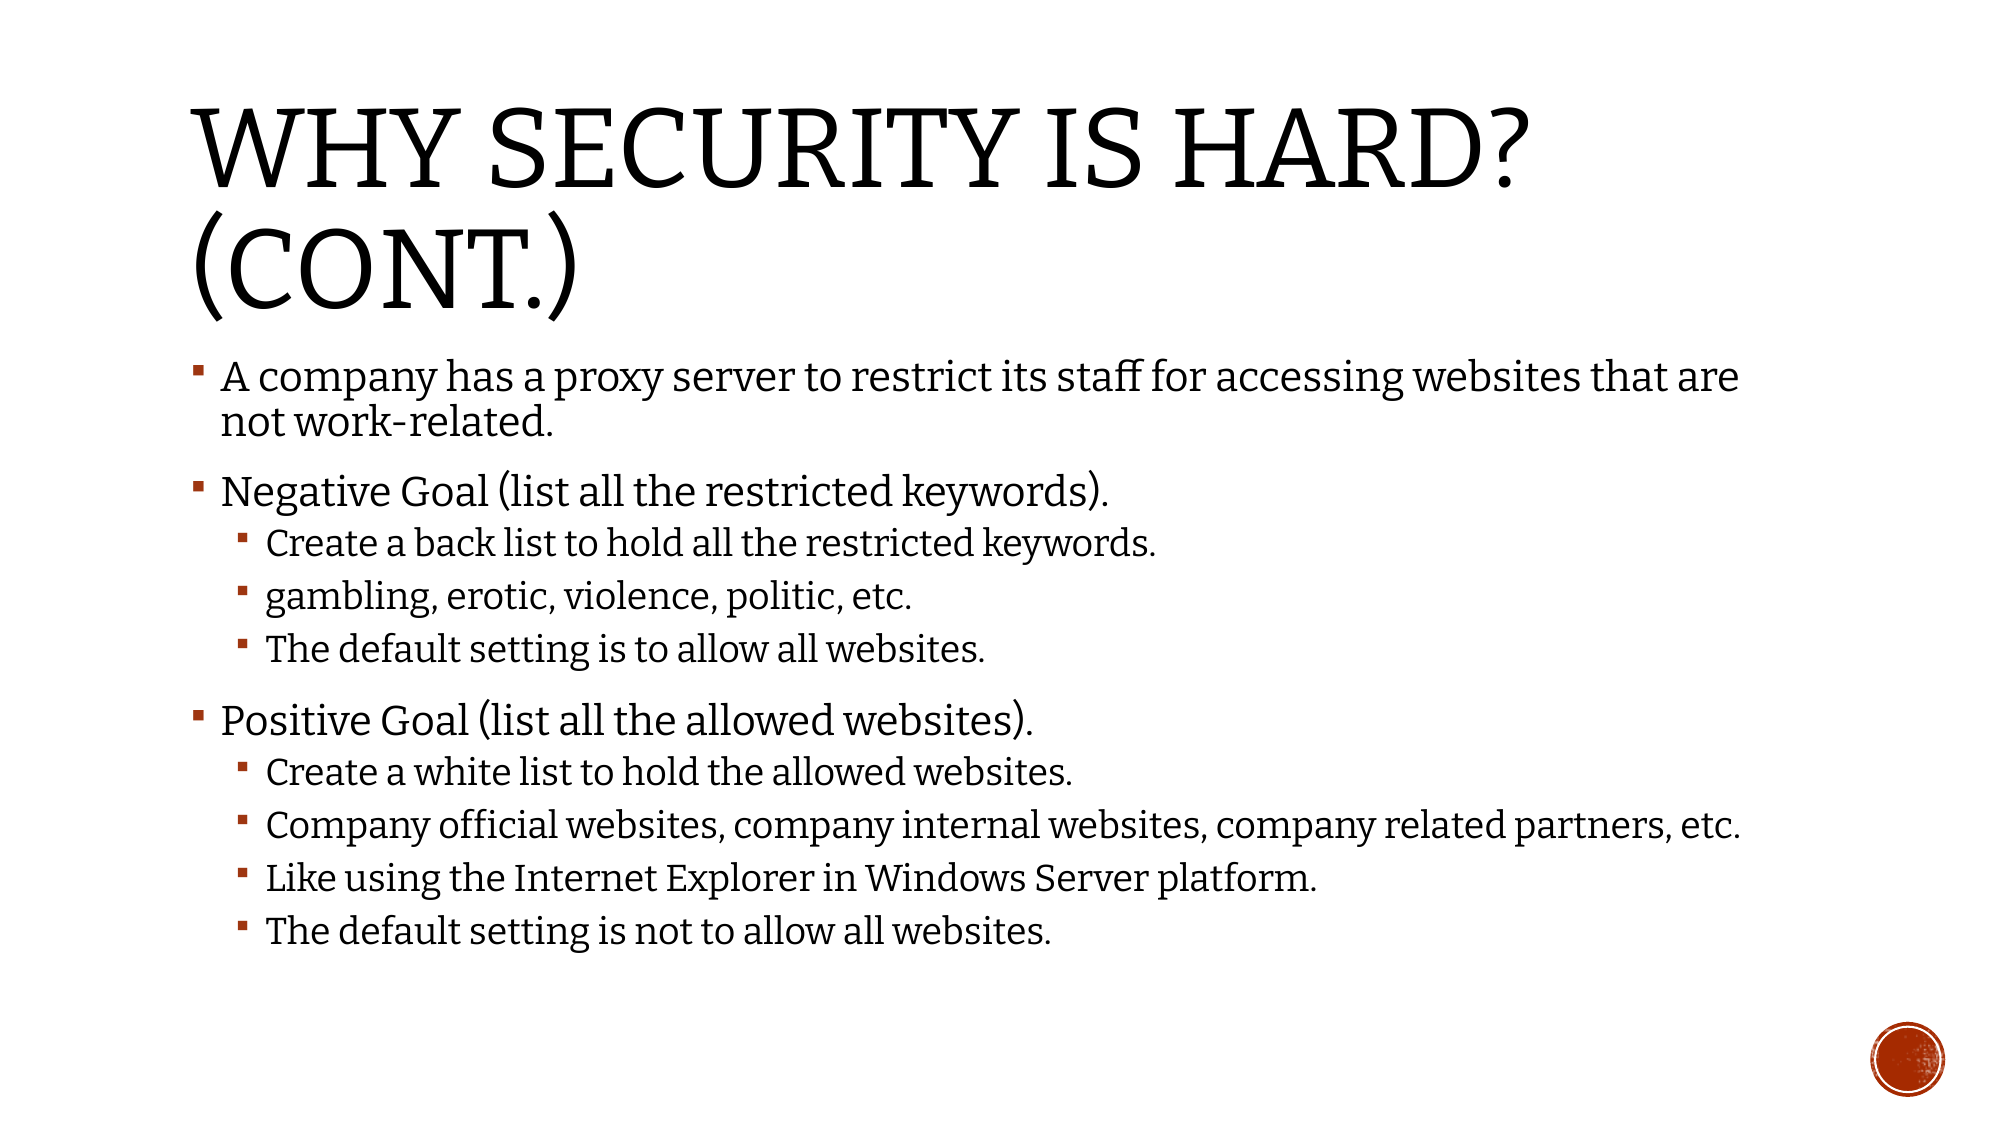

# Why security is hard? (cont.)
A company has a proxy server to restrict its staff for accessing websites that are not work-related.
Negative Goal (list all the restricted keywords).
Create a back list to hold all the restricted keywords.
gambling, erotic, violence, politic, etc.
The default setting is to allow all websites.
Positive Goal (list all the allowed websites).
Create a white list to hold the allowed websites.
Company official websites, company internal websites, company related partners, etc.
Like using the Internet Explorer in Windows Server platform.
The default setting is not to allow all websites.